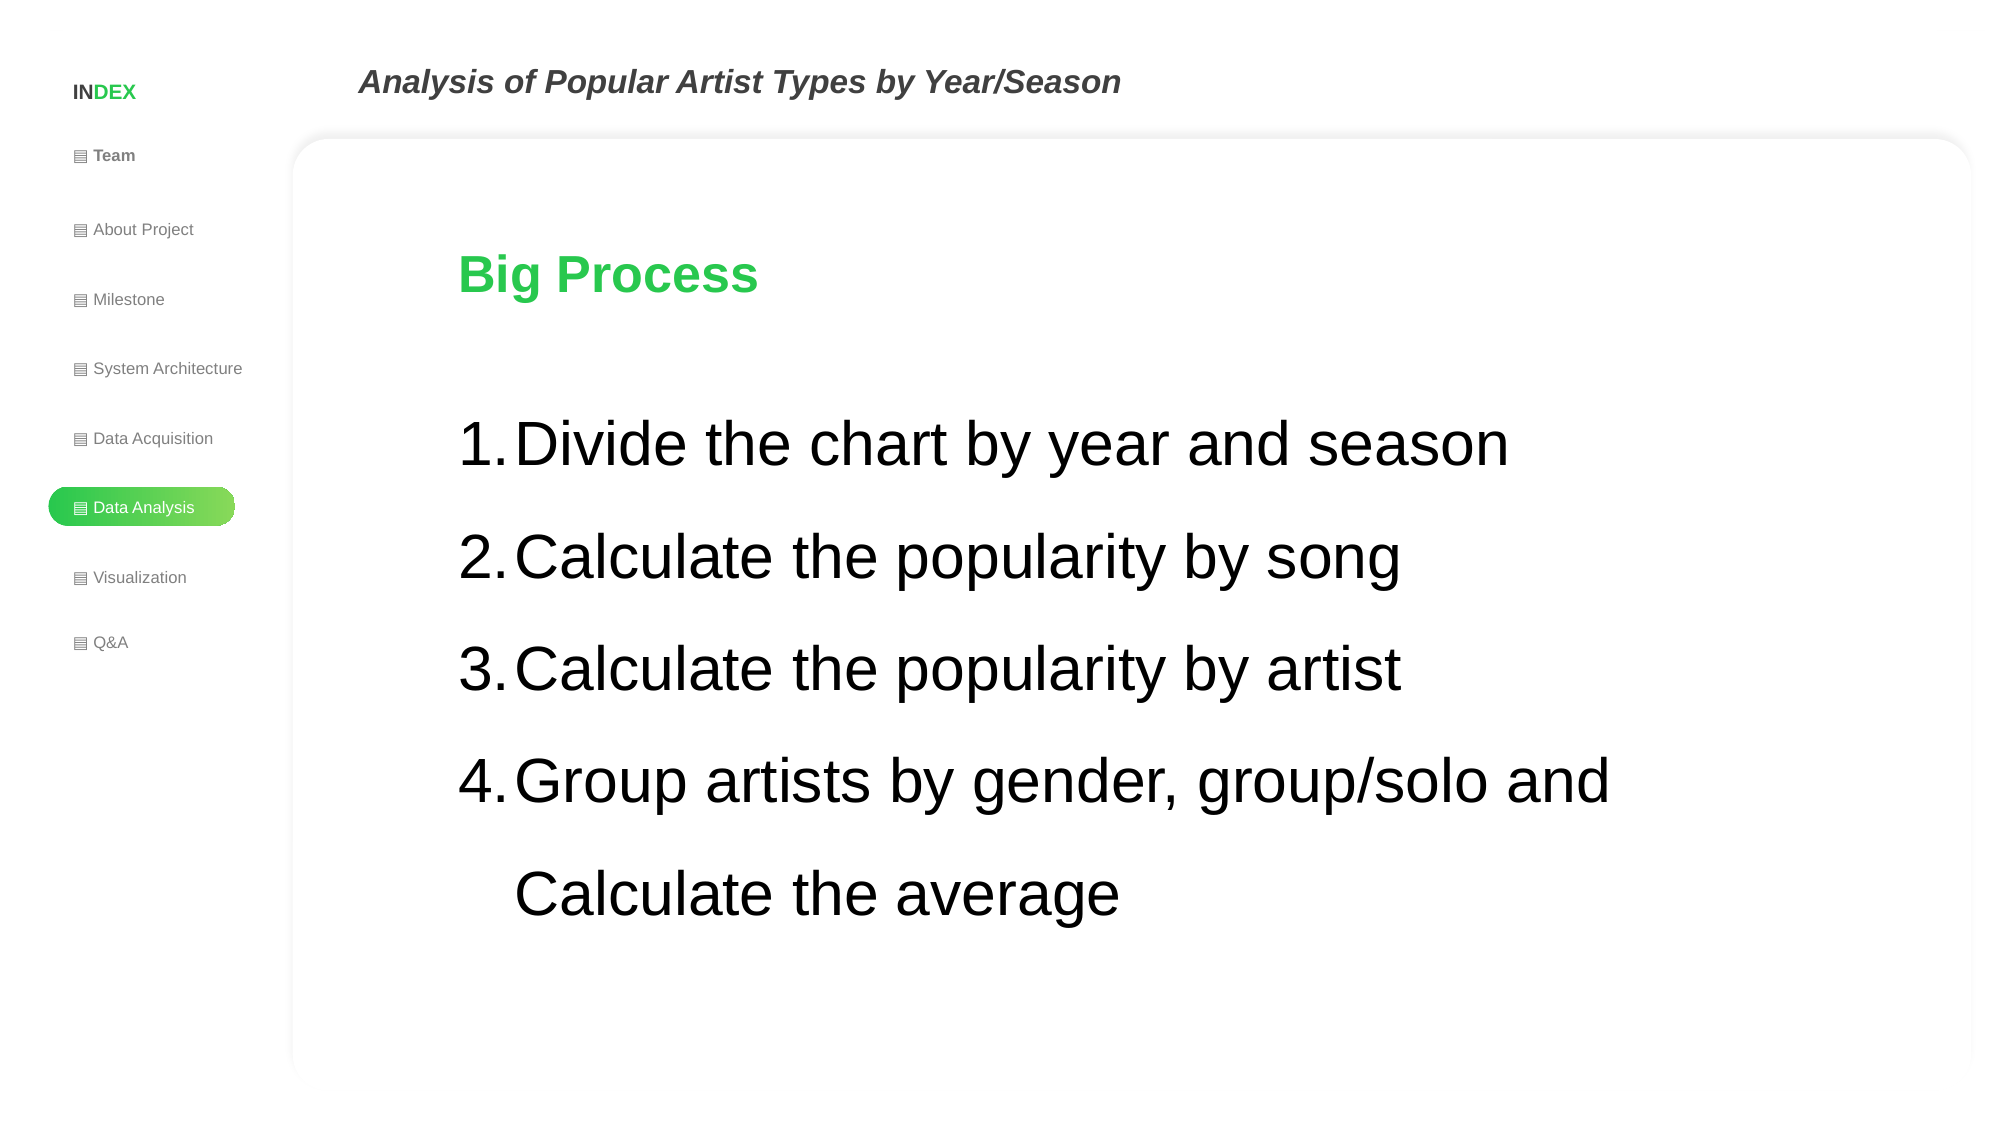

| INDEX |
| --- |
| ▤ Team |
| ▤ About Project |
| ▤ Milestone |
| ▤ System Architecture |
| ▤ Data Acquisition |
| ▤ Data Analysis |
| ▤ Visualization |
| ▤ Q&A |
Analysis of Popular Artist Types by Year/Season

Big Process
Divide the chart by year and season
Calculate the popularity by song
Calculate the popularity by artist
Group artists by gender, group/solo and      Calculate the average